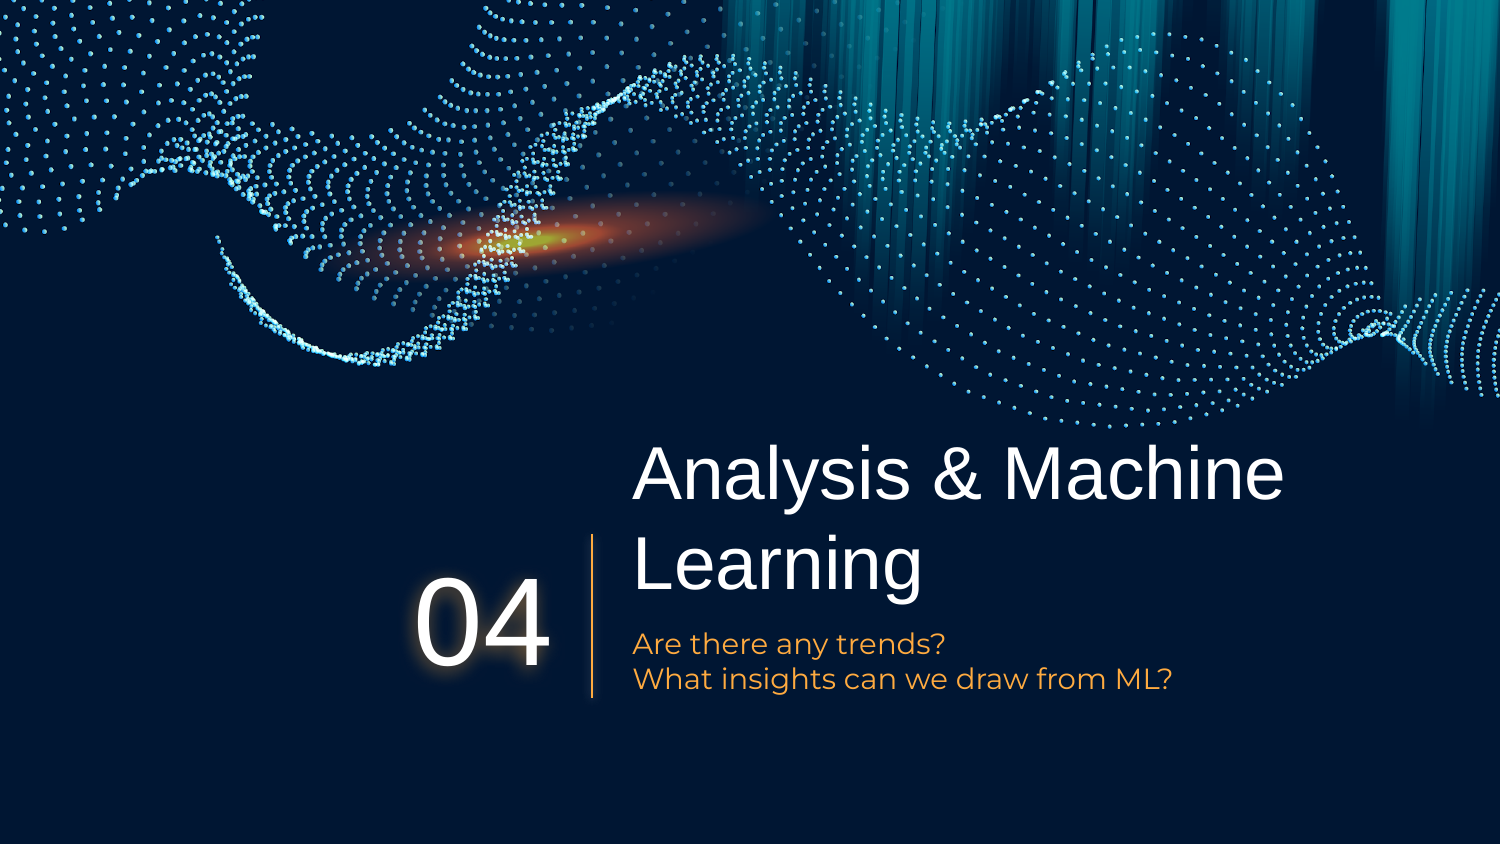

# Analysis & Machine Learning
04
Are there any trends?
What insights can we draw from ML?